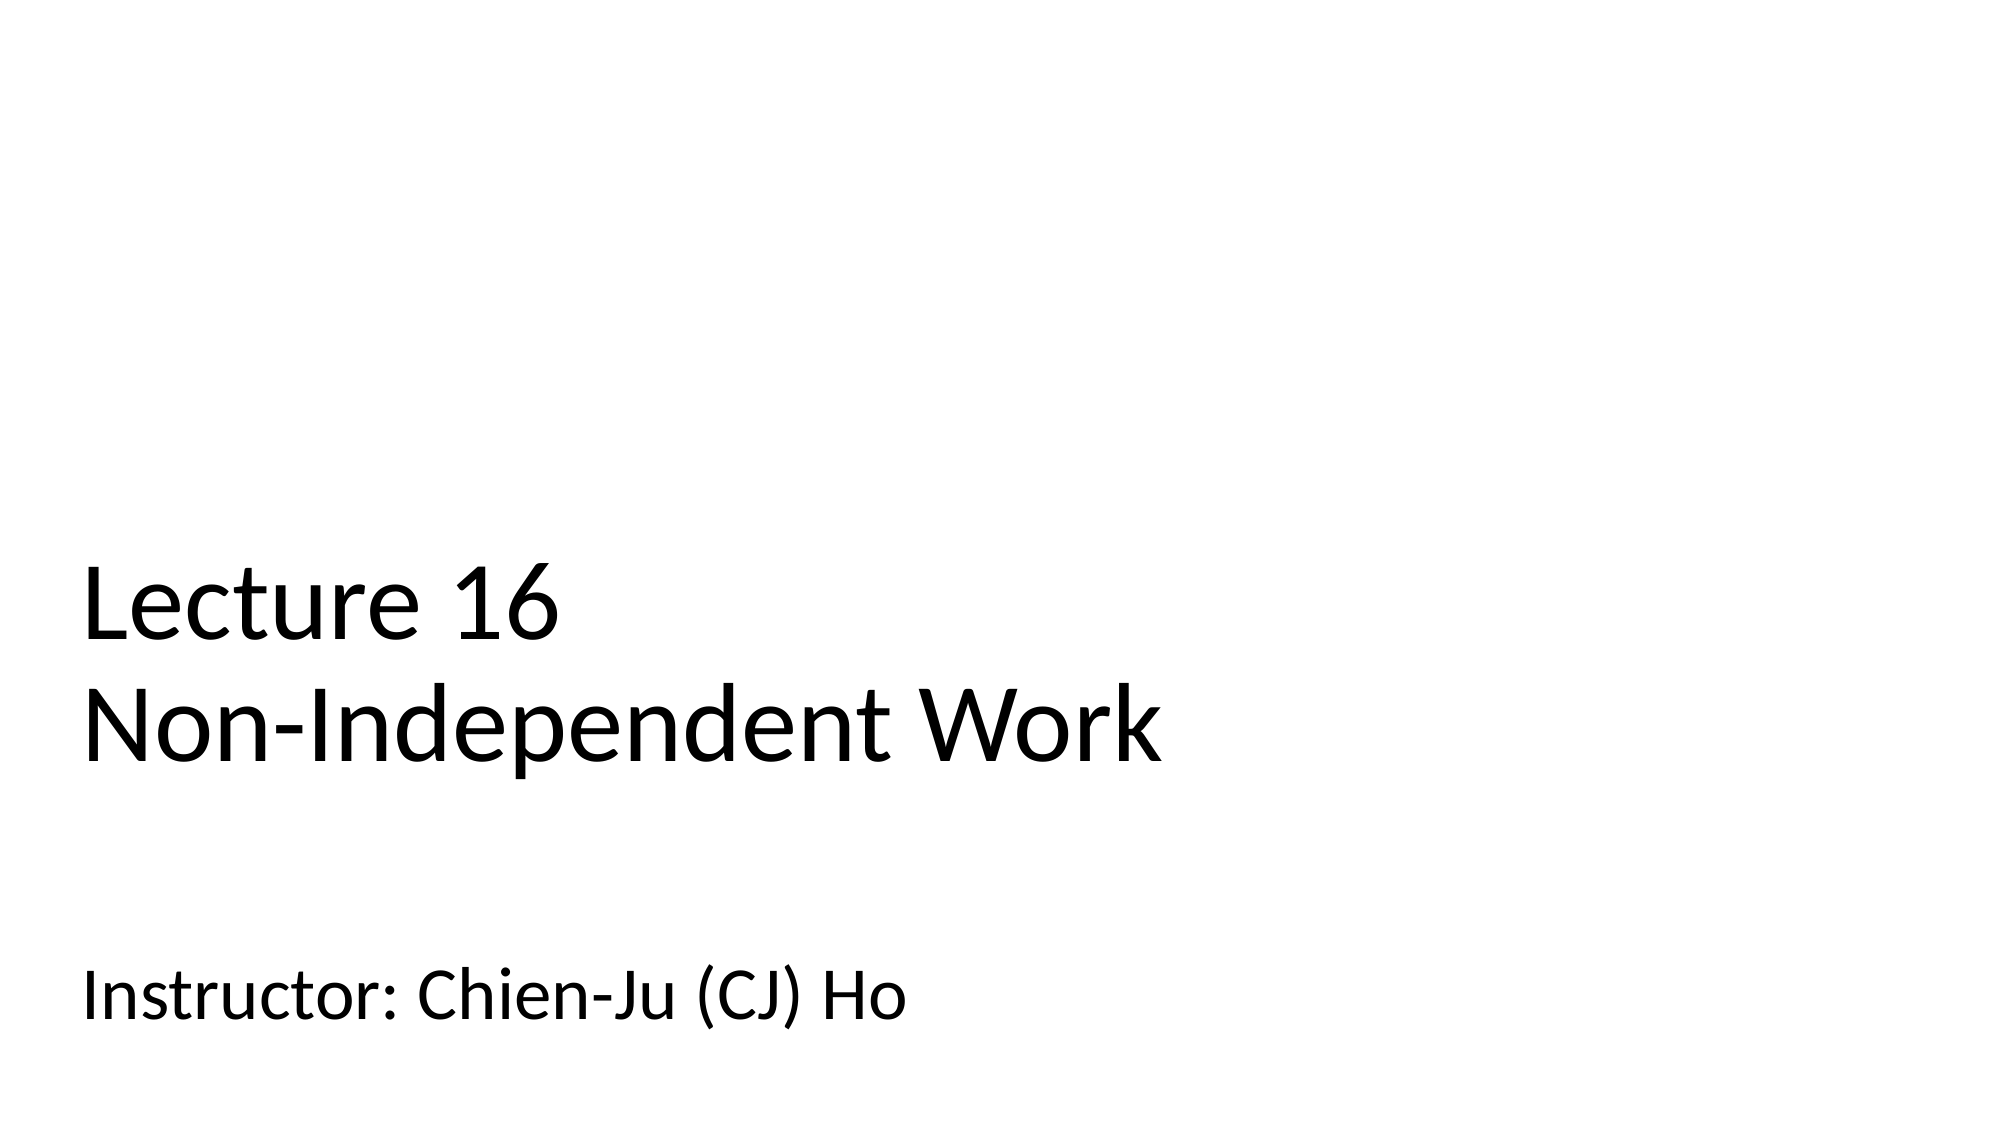

# Lecture 16 Non-Independent Work

Instructor: Chien-Ju (CJ) Ho